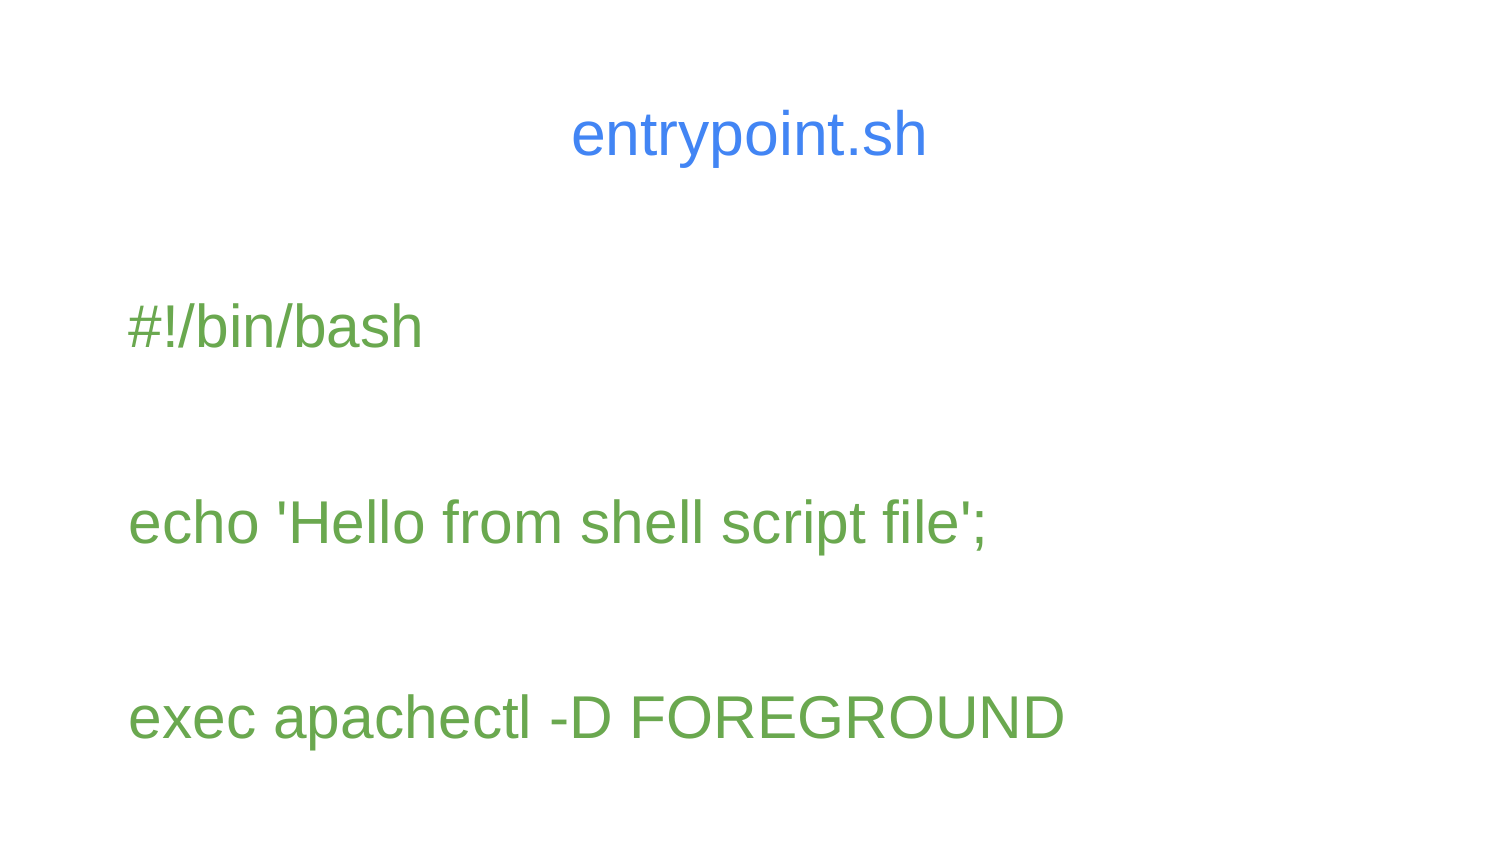

# entrypoint.sh
#!/bin/bash

echo 'Hello from shell script file';

exec apachectl -D FOREGROUND